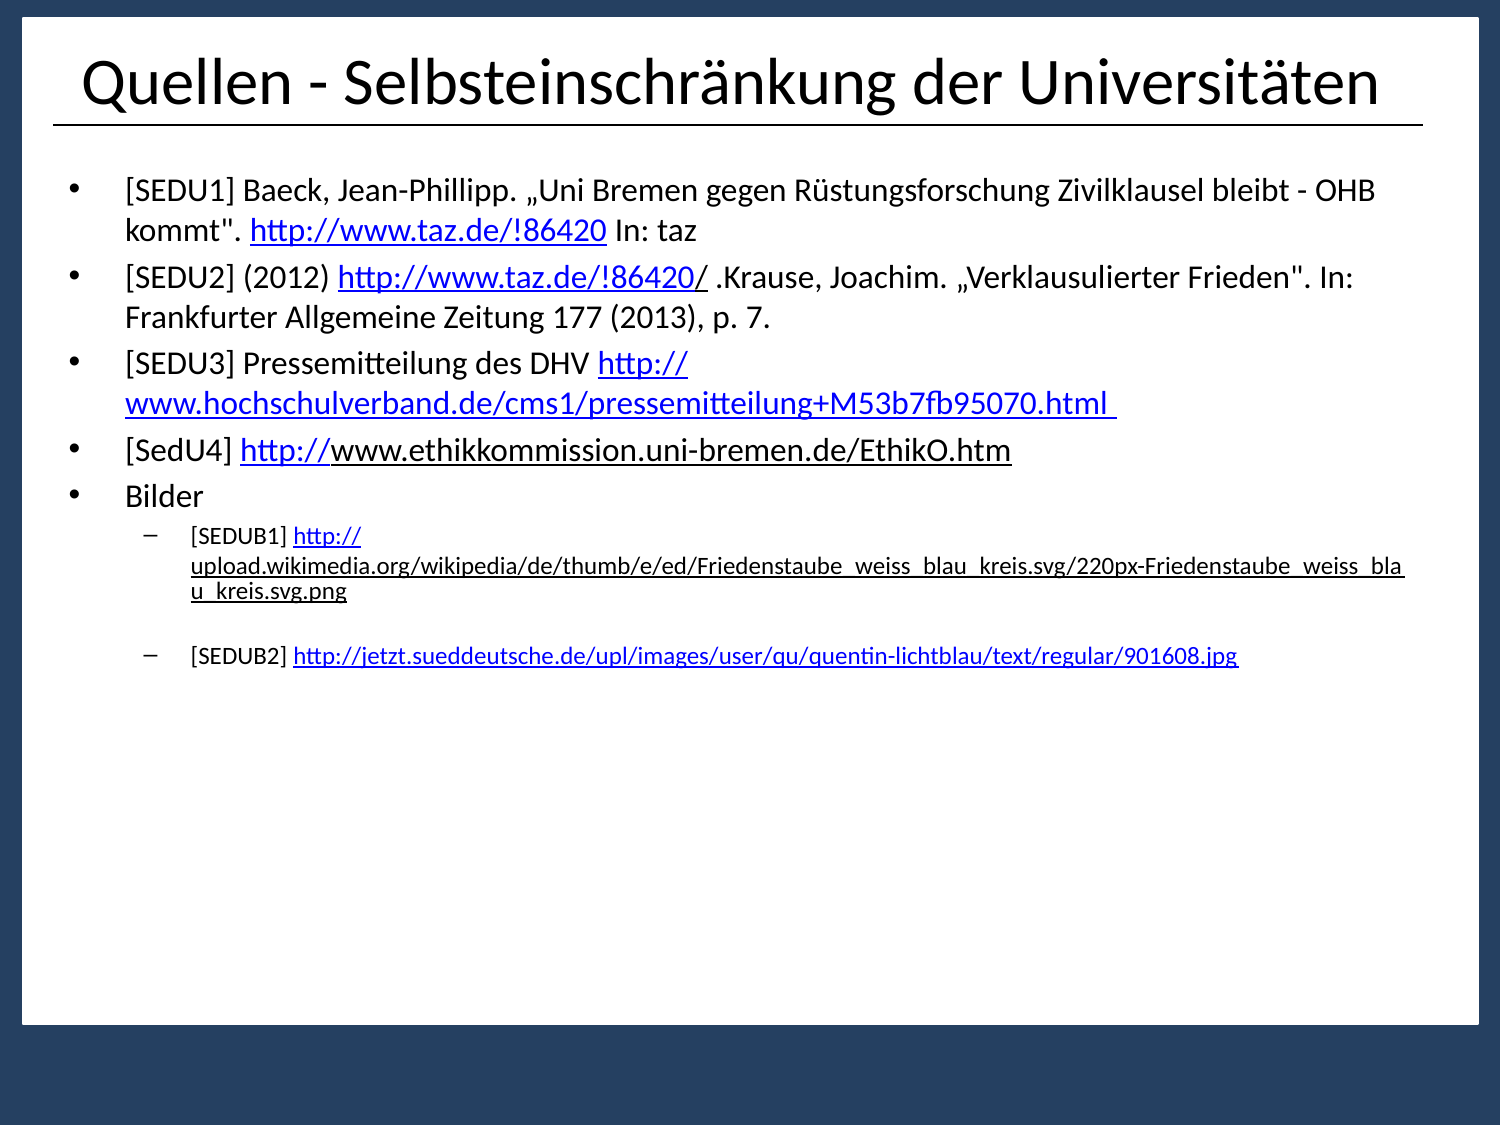

# Quellen - Selbsteinschränkung der Universitäten
[SEDU1] Baeck, Jean-Phillipp. „Uni Bremen gegen Rüstungsforschung Zivilklausel bleibt - OHB kommt". http://www.taz.de/!86420 In: taz
[SEDU2] (2012) http://www.taz.de/!86420/ .Krause, Joachim. „Verklausulierter Frieden". In: Frankfurter Allgemeine Zeitung 177 (2013), p. 7.
[SEDU3] Pressemitteilung des DHV http://www.hochschulverband.de/cms1/pressemitteilung+M53b7fb95070.html
[SedU4] http://www.ethikkommission.uni-bremen.de/EthikO.htm
Bilder
[SEDUB1] http://upload.wikimedia.org/wikipedia/de/thumb/e/ed/Friedenstaube_weiss_blau_kreis.svg/220px-Friedenstaube_weiss_blau_kreis.svg.png
[SEDUB2] http://jetzt.sueddeutsche.de/upl/images/user/qu/quentin-lichtblau/text/regular/901608.jpg